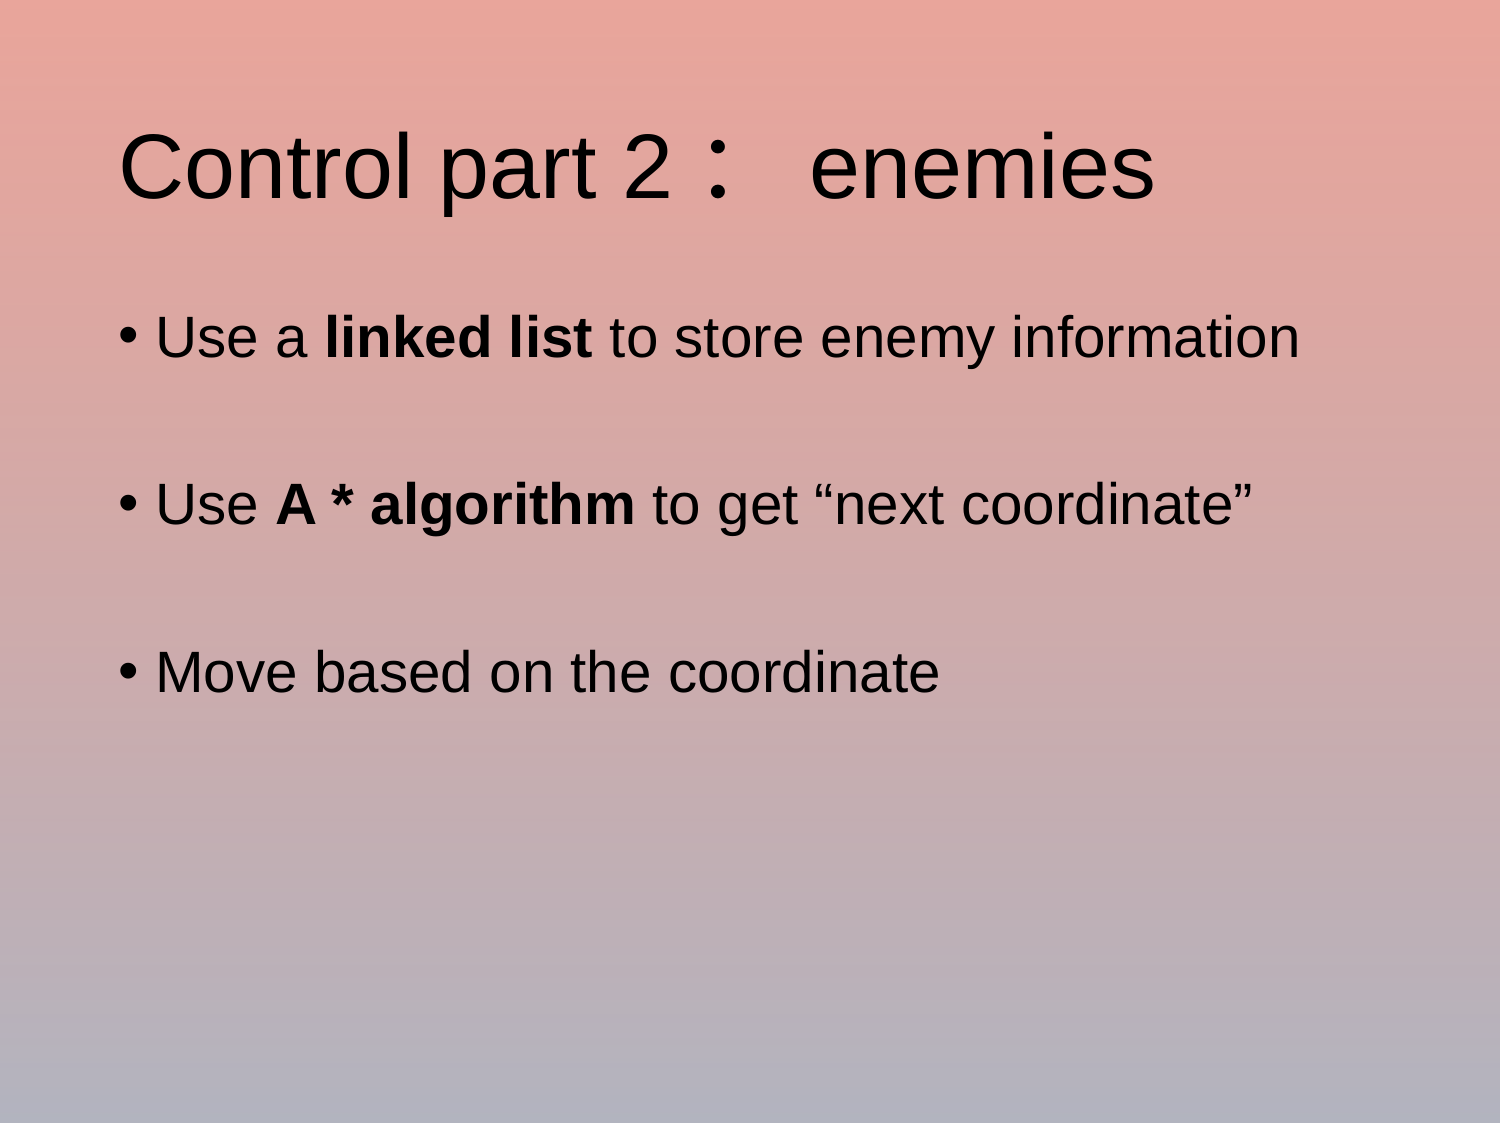

# Control part 2：enemies
Use a linked list to store enemy information

Use A * algorithm to get “next coordinate”

Move based on the coordinate